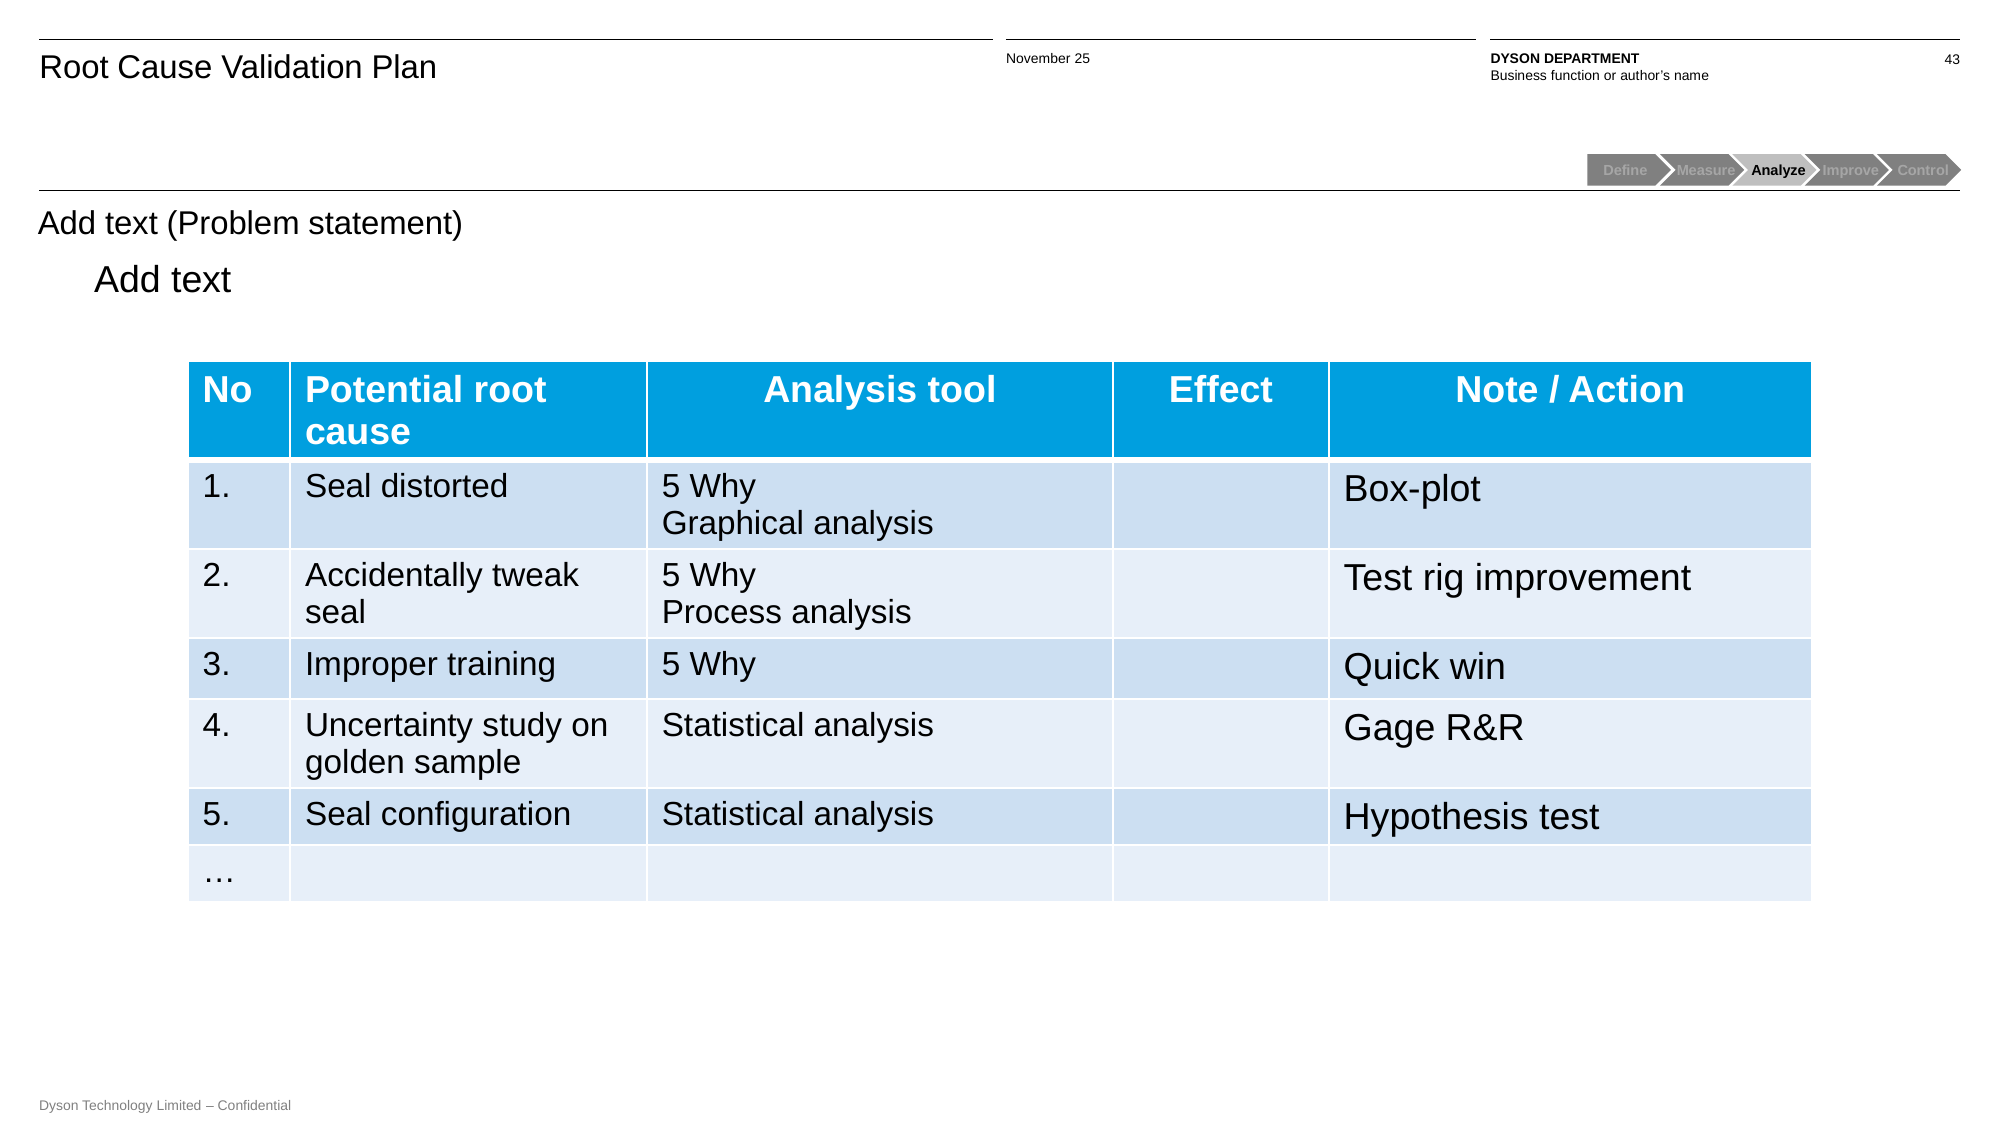

Root Cause Validation Plan
Define
  Measure
  Analyze
  Improve
  Control
Add text (Problem statement)
Add text
| No | Potential root cause | Analysis tool | Effect | Note / Action |
| --- | --- | --- | --- | --- |
| 1. | Seal distorted | 5 Why Graphical analysis |  | Box-plot |
| 2. | Accidentally tweak seal | 5 Why Process analysis |  | Test rig improvement |
| 3. | Improper training | 5 Why |  | Quick win |
| 4. | Uncertainty study on golden sample | Statistical analysis |  | Gage R&R |
| 5. | Seal configuration | Statistical analysis |  | Hypothesis test |
| … |  |  |  |  |